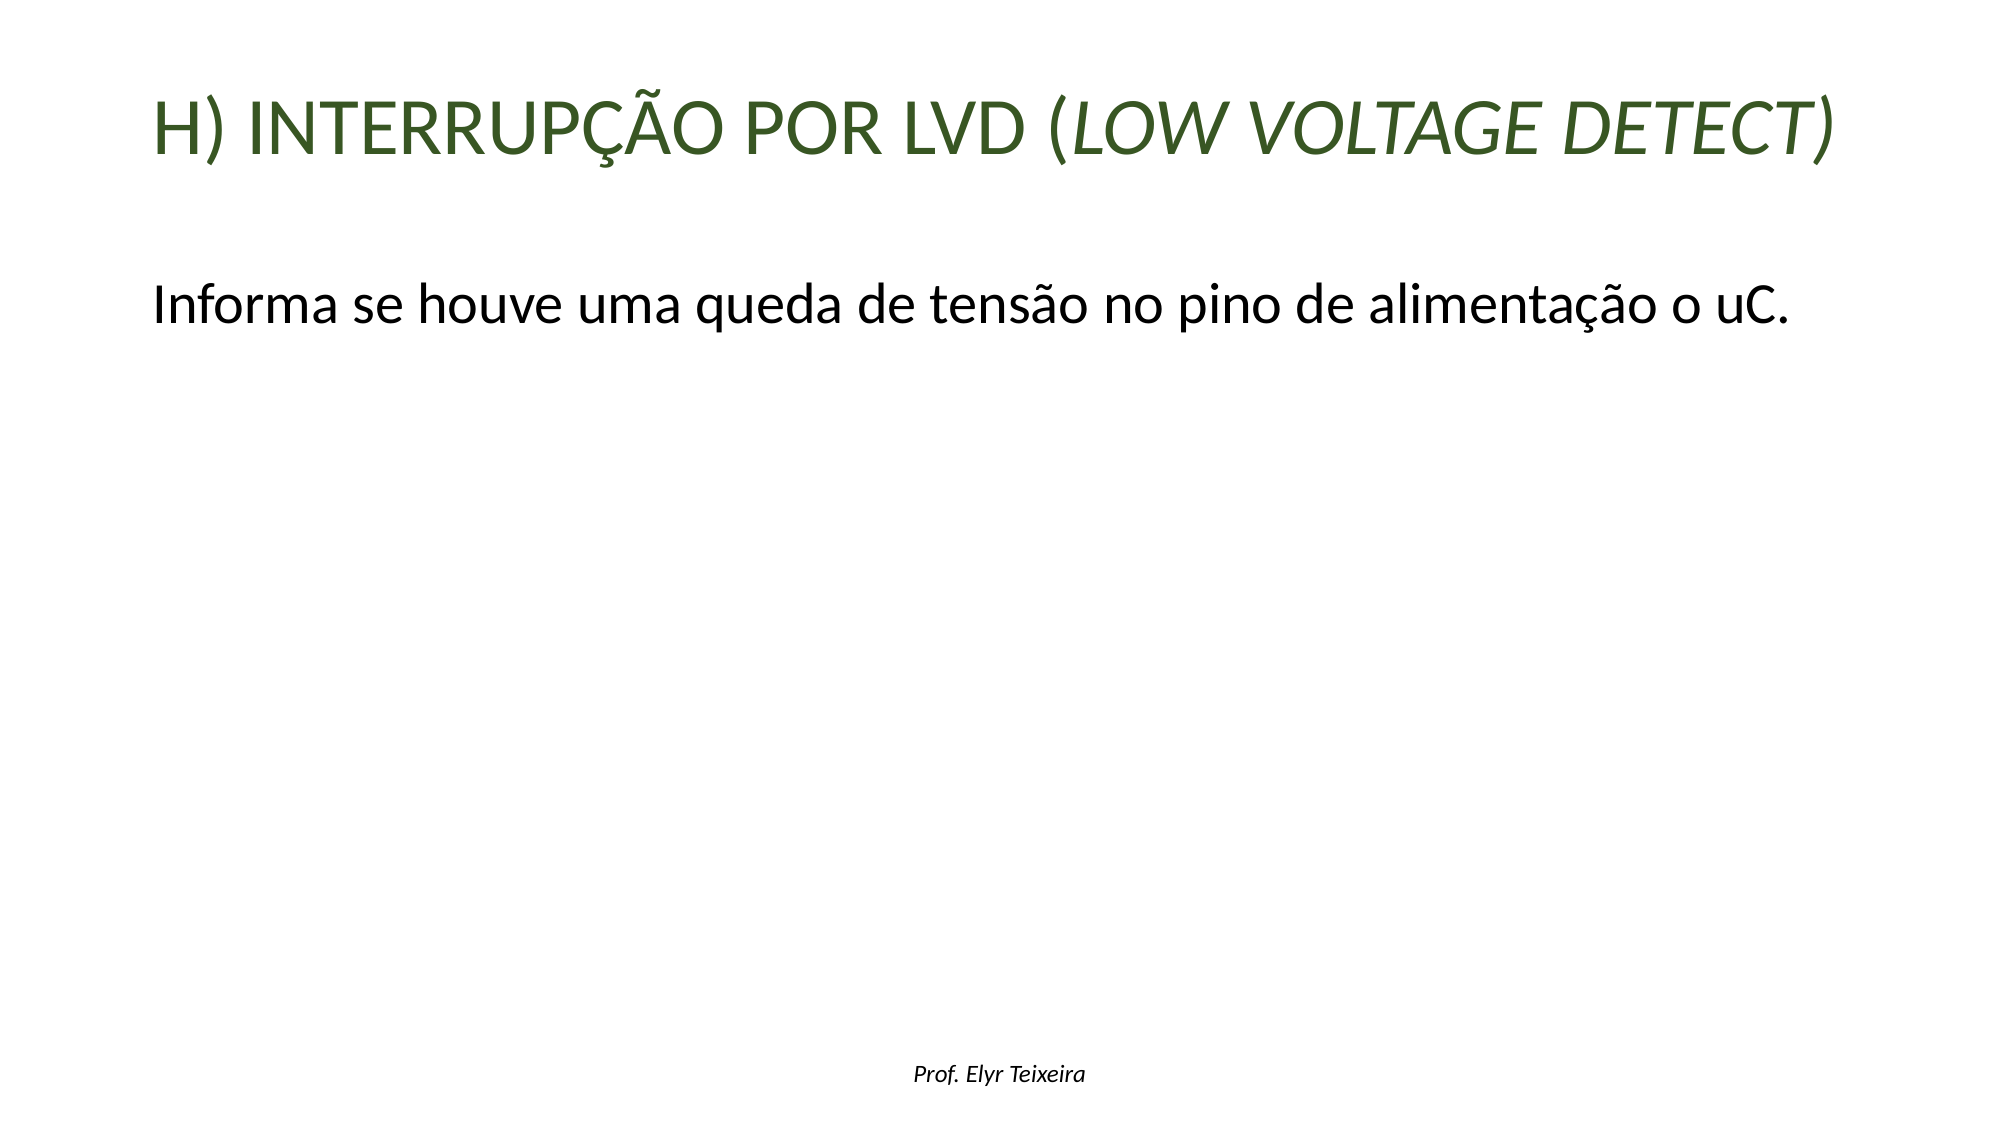

# h) Interrupção por lvd (low voltage detect)
Informa se houve uma queda de tensão no pino de alimentação o uC.